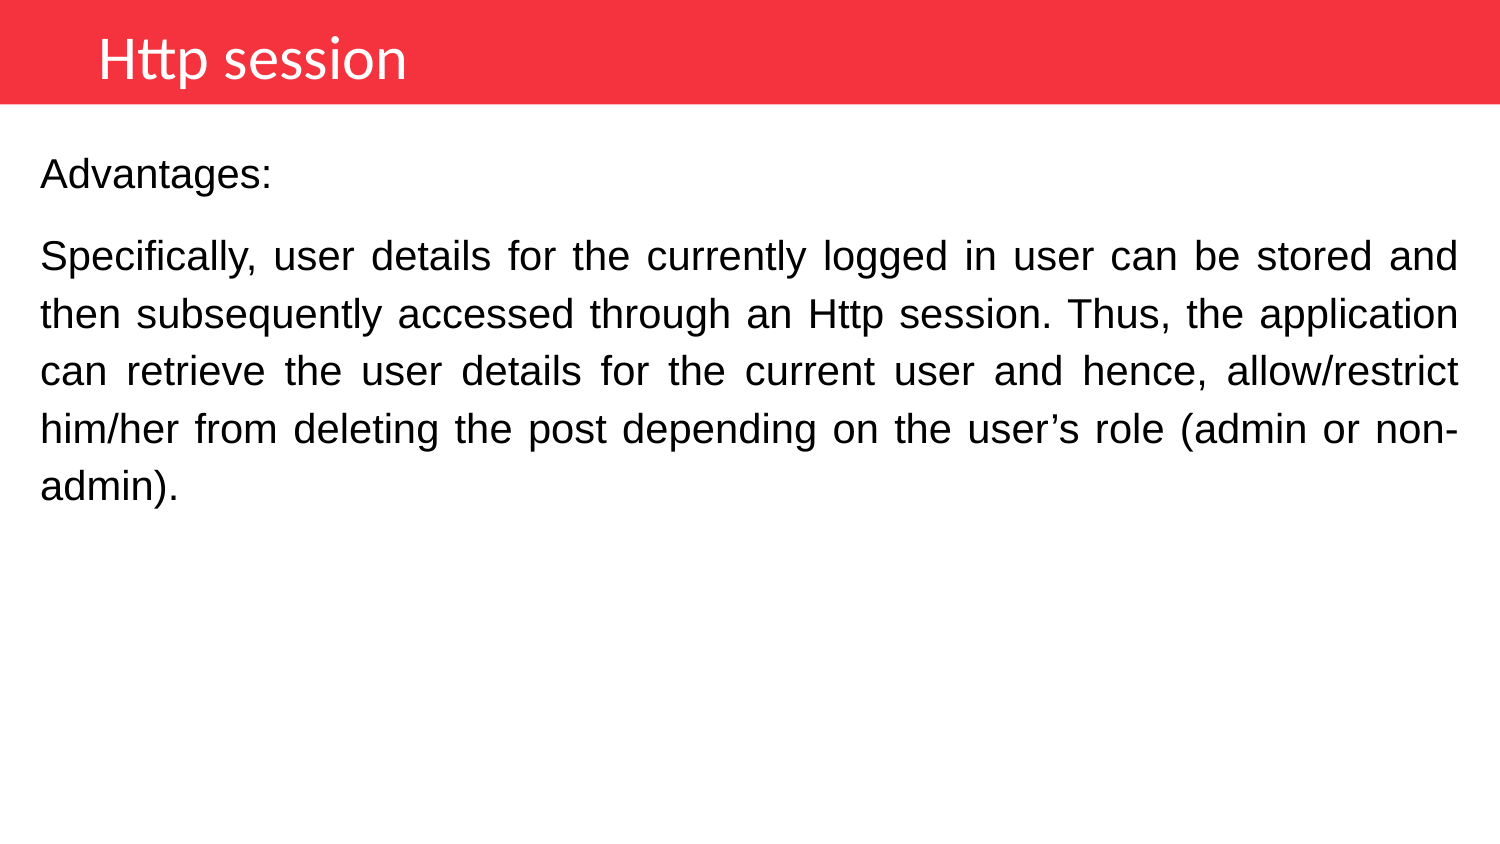

Http session

Advantages:
Specifically, user details for the currently logged in user can be stored and then subsequently accessed through an Http session. Thus, the application can retrieve the user details for the current user and hence, allow/restrict him/her from deleting the post depending on the user’s role (admin or non-admin).